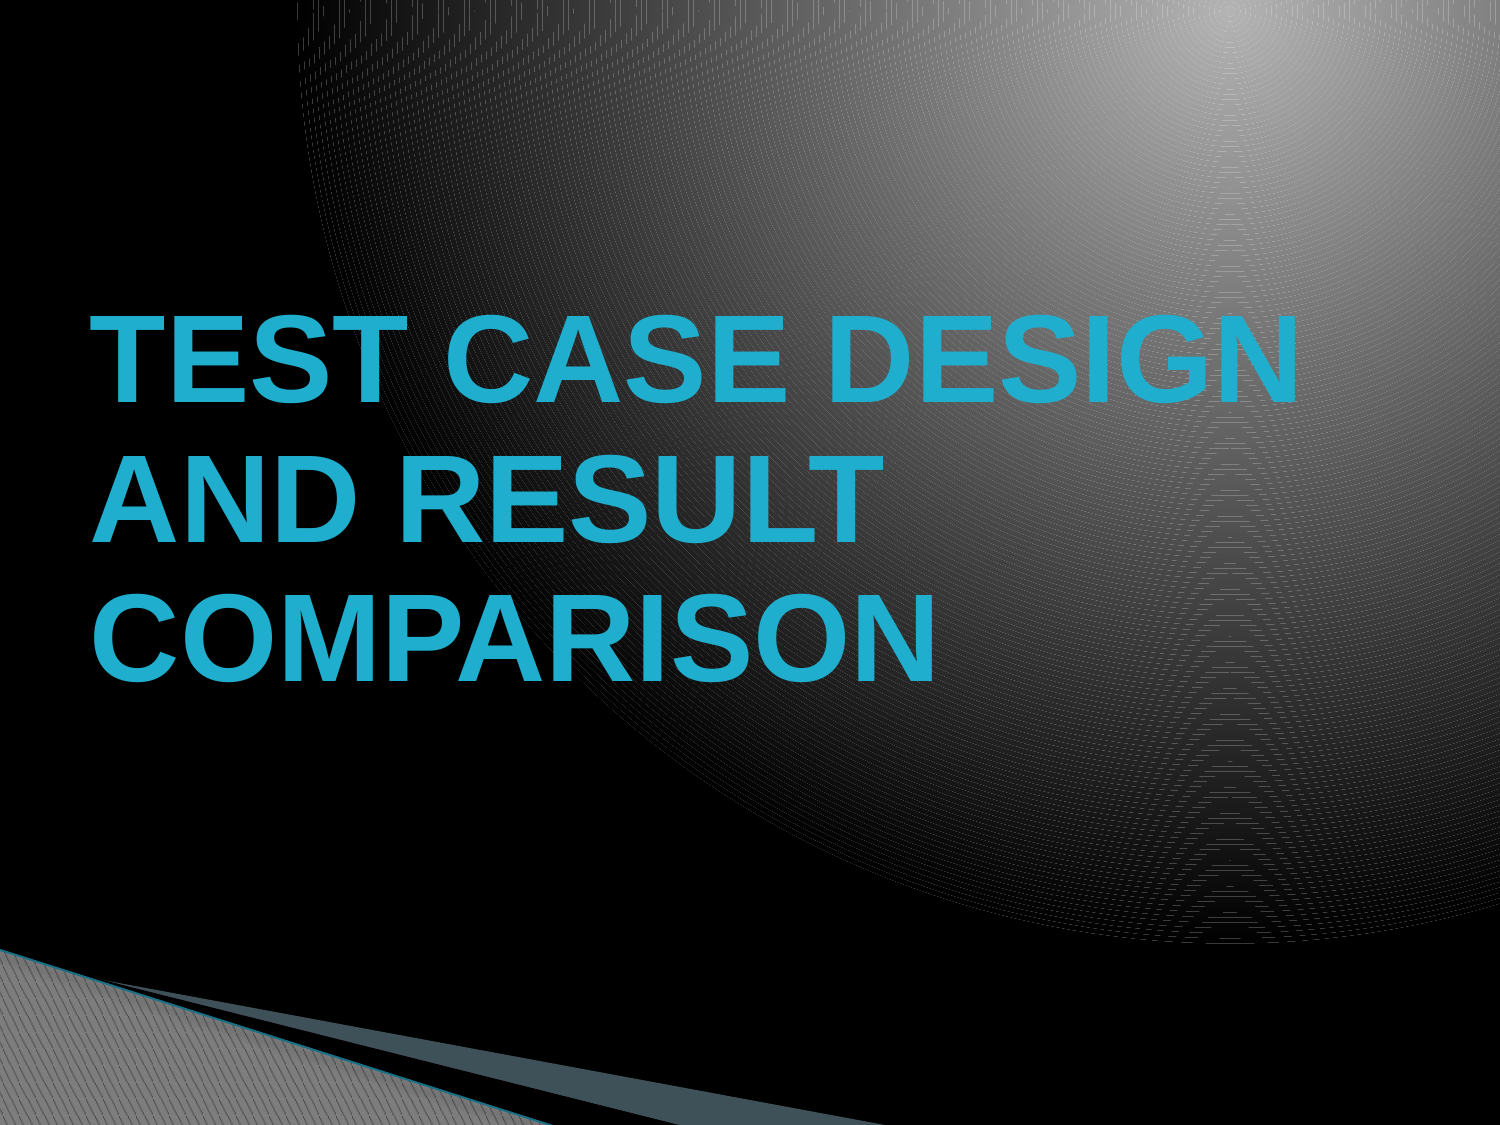

# TEST CASE DESIGN AND RESULT COMPARISON